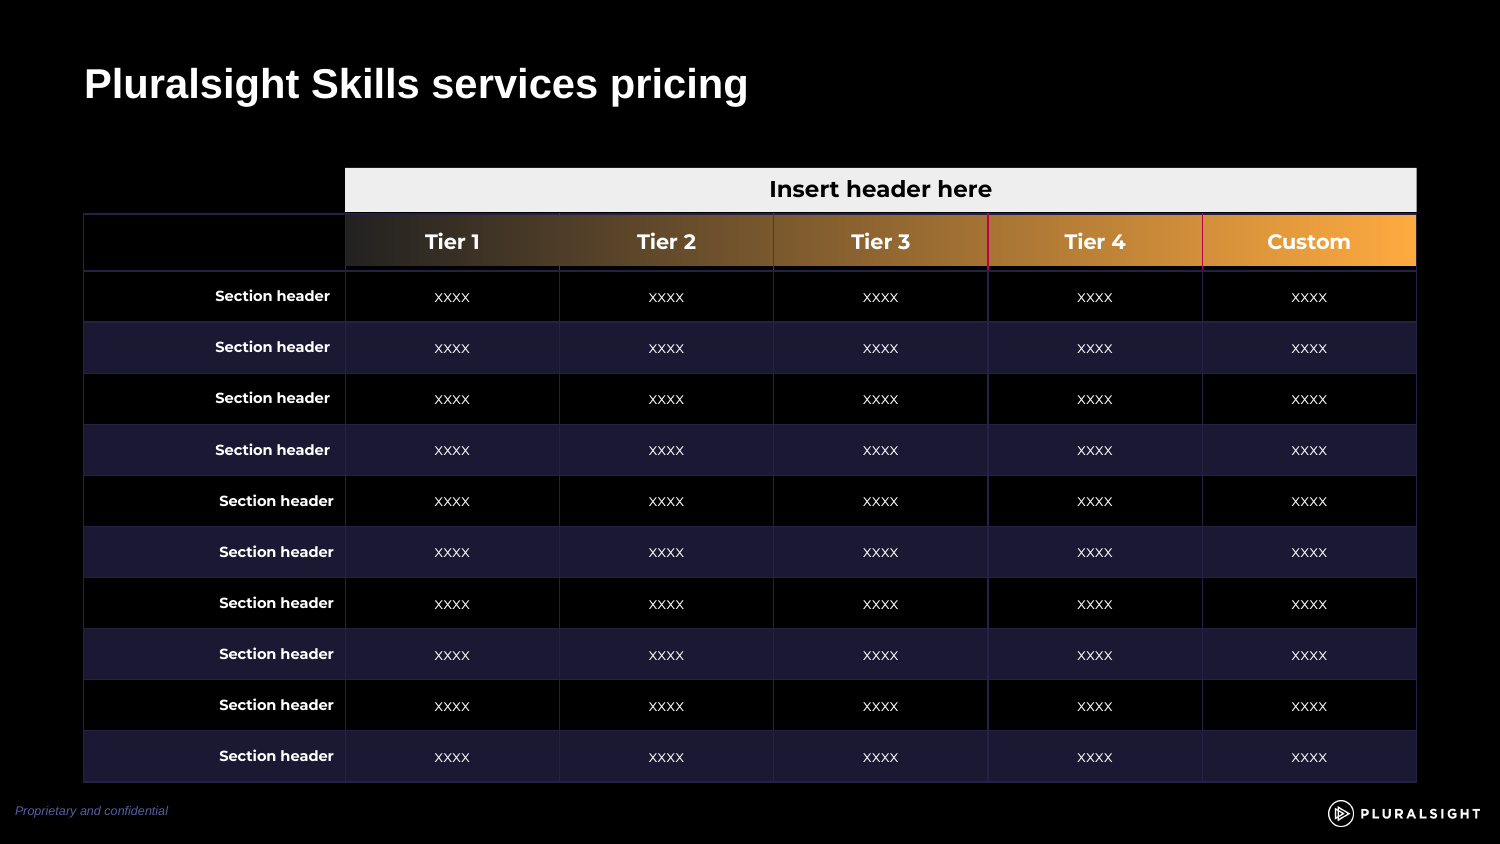

Pluralsight Skills services pricing
Insert header here

|  | Tier 1 | Tier 2 | Tier 3 | Tier 4 | Custom |
| --- | --- | --- | --- | --- | --- |
| Section header | xxxx | xxxx | xxxx | xxxx | xxxx |
| Section header | xxxx | xxxx | xxxx | xxxx | xxxx |
| Section header | xxxx | xxxx | xxxx | xxxx | xxxx |
| Section header | xxxx | xxxx | xxxx | xxxx | xxxx |
| Section header | xxxx | xxxx | xxxx | xxxx | xxxx |
| Section header | xxxx | xxxx | xxxx | xxxx | xxxx |
| Section header | xxxx | xxxx | xxxx | xxxx | xxxx |
| Section header | xxxx | xxxx | xxxx | xxxx | xxxx |
| Section header | xxxx | xxxx | xxxx | xxxx | xxxx |
| Section header | xxxx | xxxx | xxxx | xxxx | xxxx |